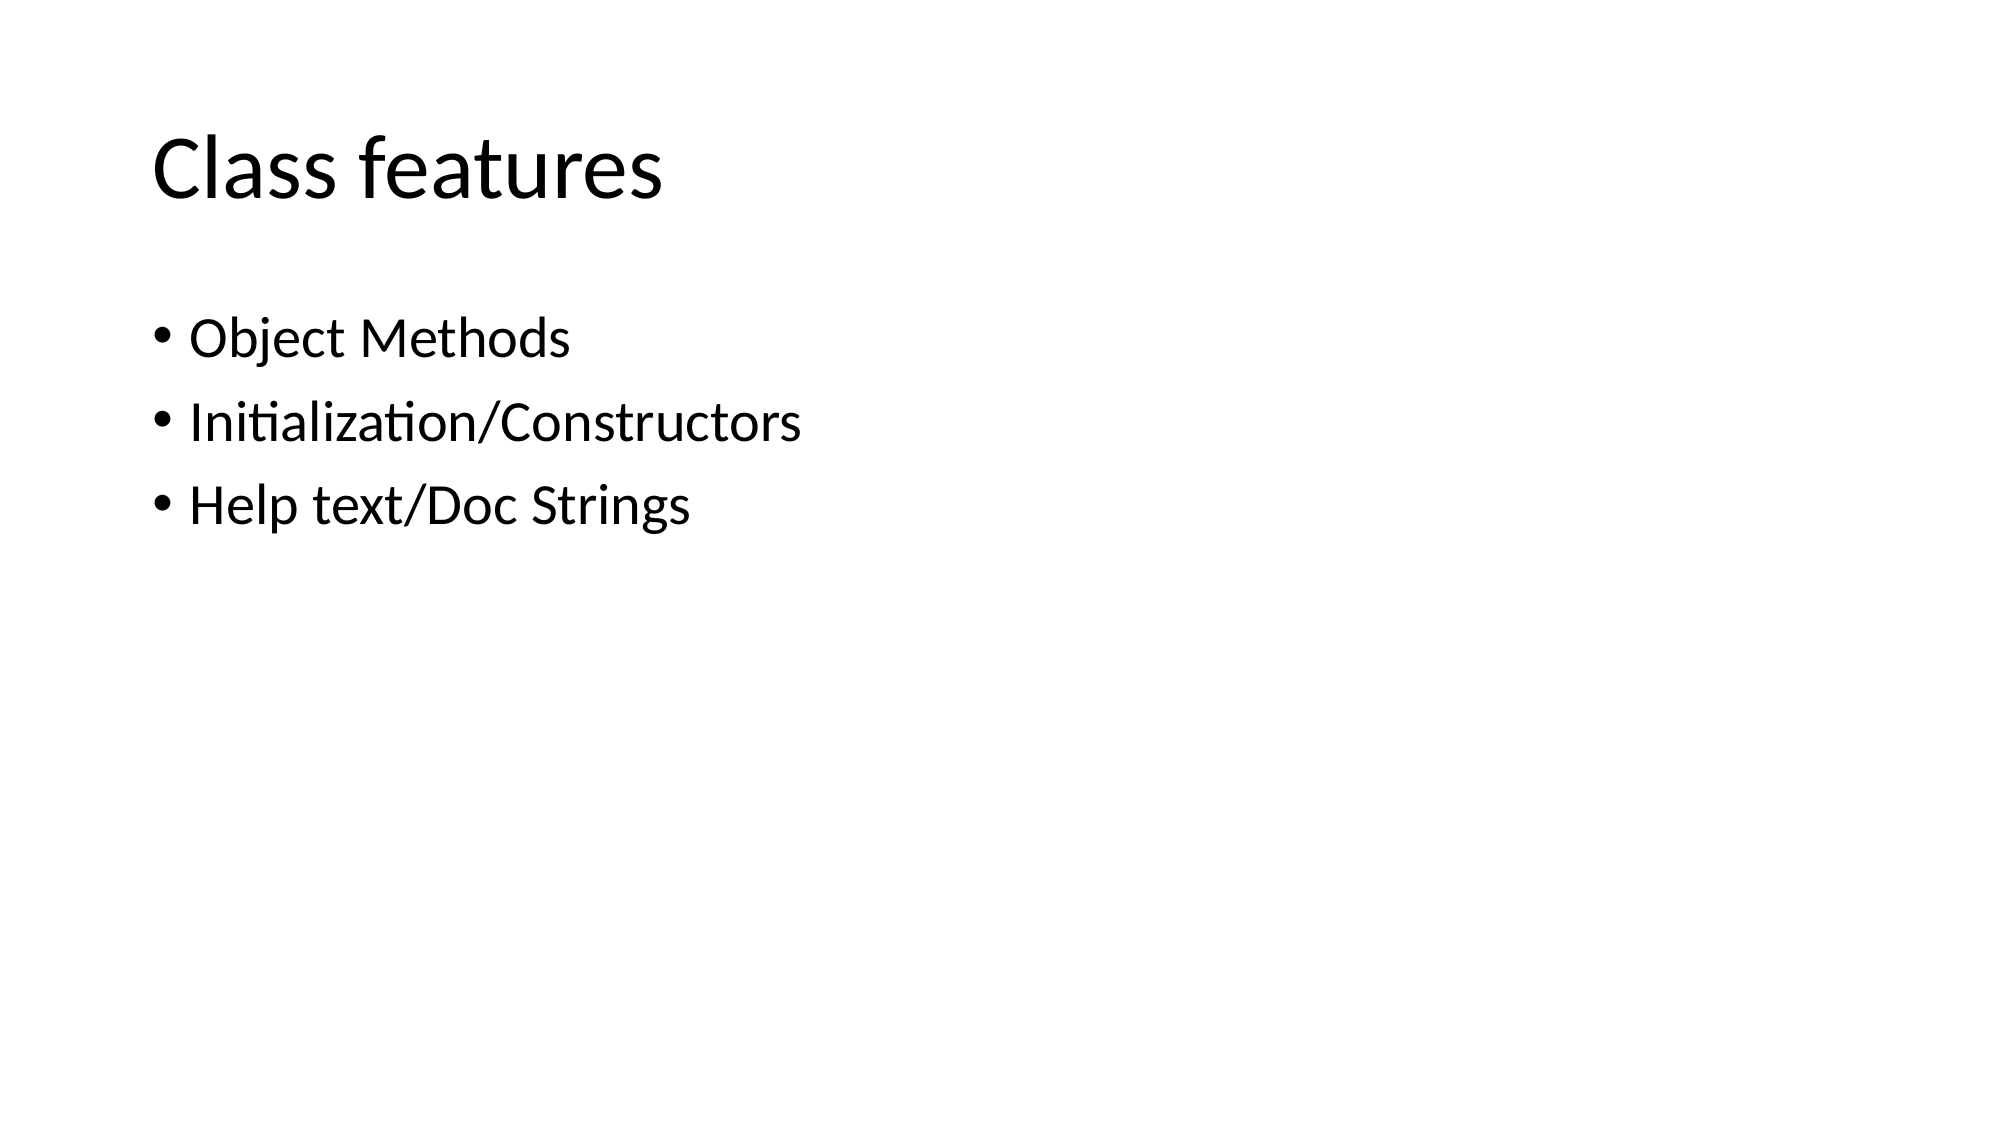

# Class features
Object Methods
Initialization/Constructors
Help text/Doc Strings